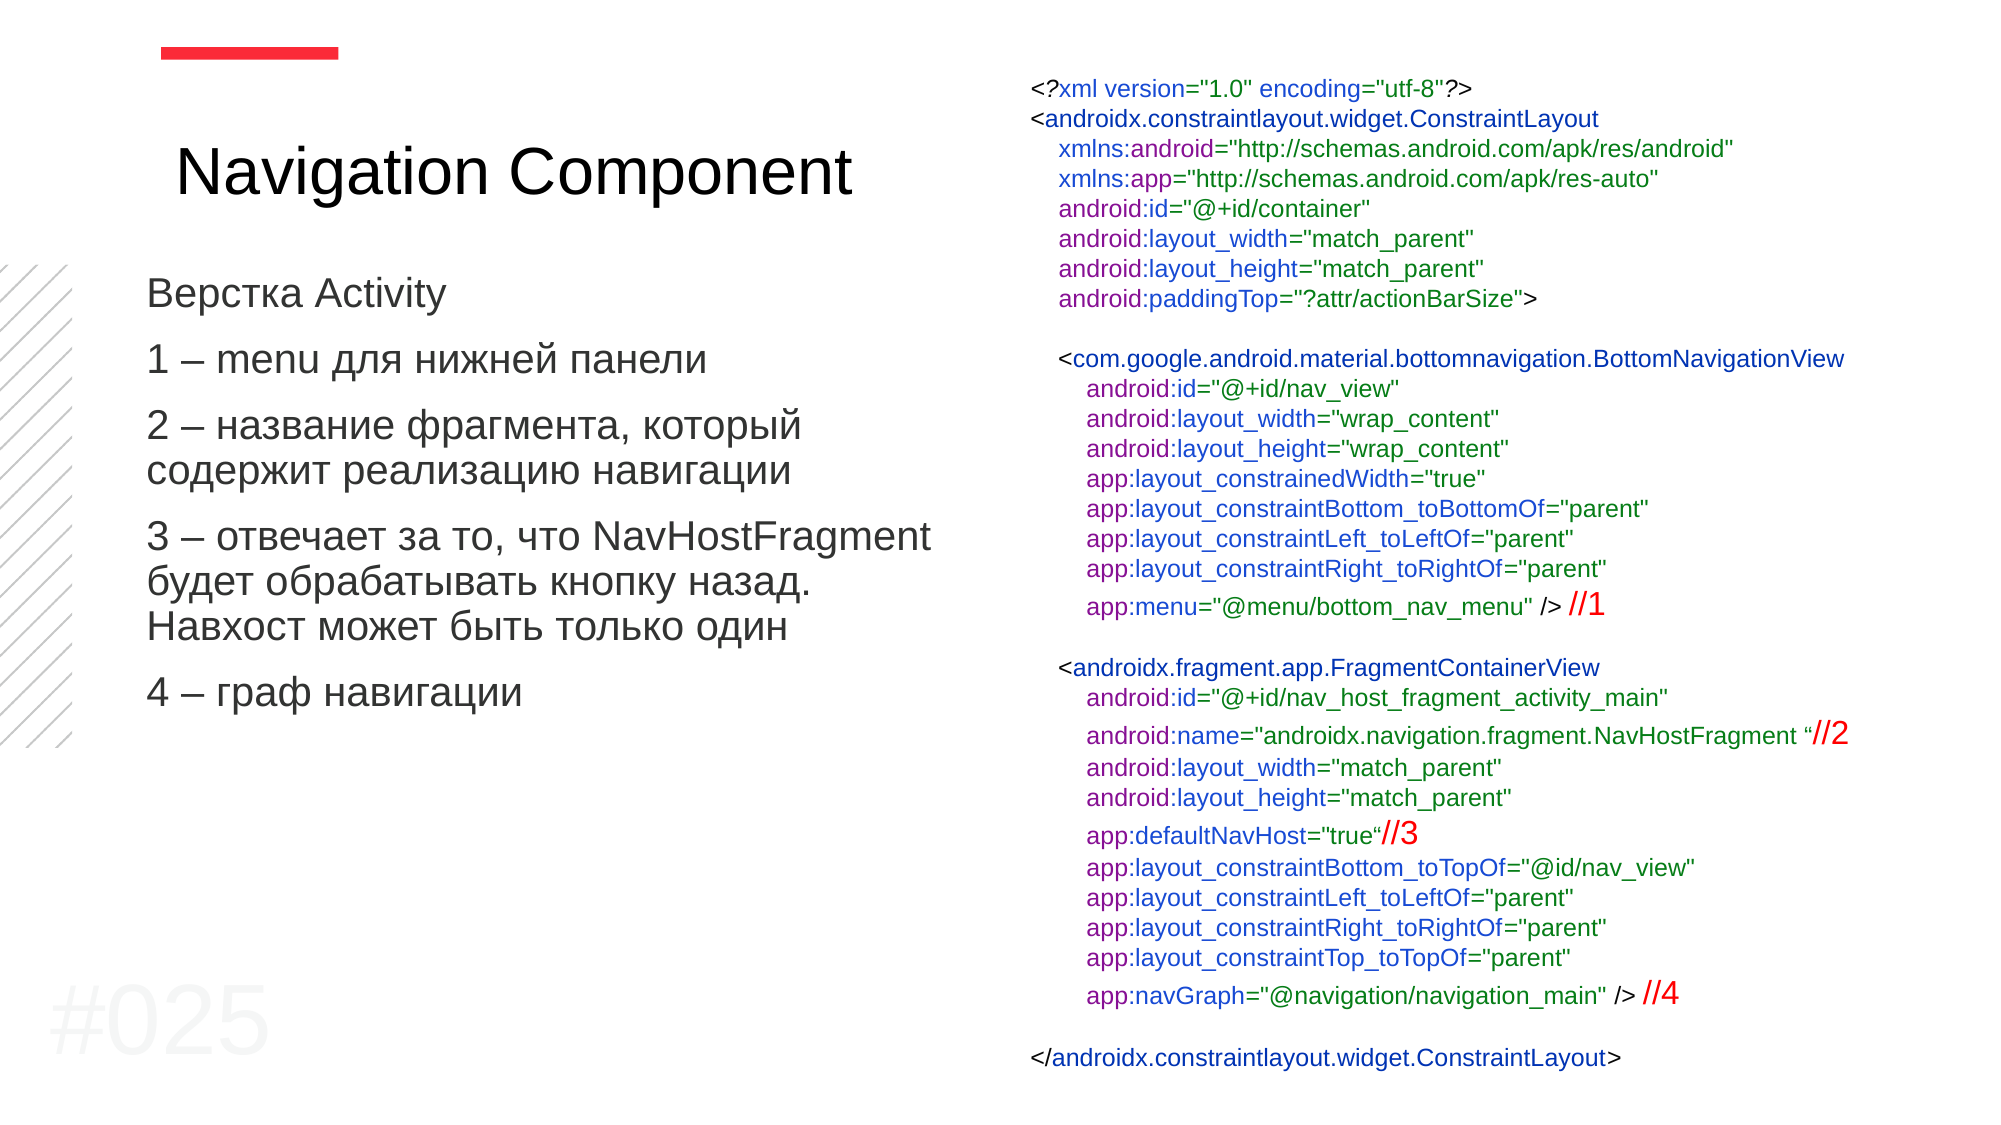

<?xml version="1.0" encoding="utf-8"?>
<androidx.constraintlayout.widget.ConstraintLayout
    xmlns:android="http://schemas.android.com/apk/res/android"
    xmlns:app="http://schemas.android.com/apk/res-auto"
    android:id="@+id/container"
    android:layout_width="match_parent"
    android:layout_height="match_parent"
    android:paddingTop="?attr/actionBarSize">
    <com.google.android.material.bottomnavigation.BottomNavigationView
        android:id="@+id/nav_view"
        android:layout_width="wrap_content"
        android:layout_height="wrap_content"
        app:layout_constrainedWidth="true"
        app:layout_constraintBottom_toBottomOf="parent"
        app:layout_constraintLeft_toLeftOf="parent"
        app:layout_constraintRight_toRightOf="parent"
        app:menu="@menu/bottom_nav_menu" /> //1
    <androidx.fragment.app.FragmentContainerView
        android:id="@+id/nav_host_fragment_activity_main"
        android:name="androidx.navigation.fragment.NavHostFragment “//2
        android:layout_width="match_parent"
        android:layout_height="match_parent"
        app:defaultNavHost="true“//3
        app:layout_constraintBottom_toTopOf="@id/nav_view"
        app:layout_constraintLeft_toLeftOf="parent"
        app:layout_constraintRight_toRightOf="parent"
        app:layout_constraintTop_toTopOf="parent"
        app:navGraph="@navigation/navigation_main" /> //4
</androidx.constraintlayout.widget.ConstraintLayout>
Navigation Component
Верстка Activity
1 – menu для нижней панели
2 – название фрагмента, который содержит реализацию навигации
3 – отвечает за то, что NavHostFragment будет обрабатывать кнопку назад. Навхост может быть только один
4 – граф навигации
#025